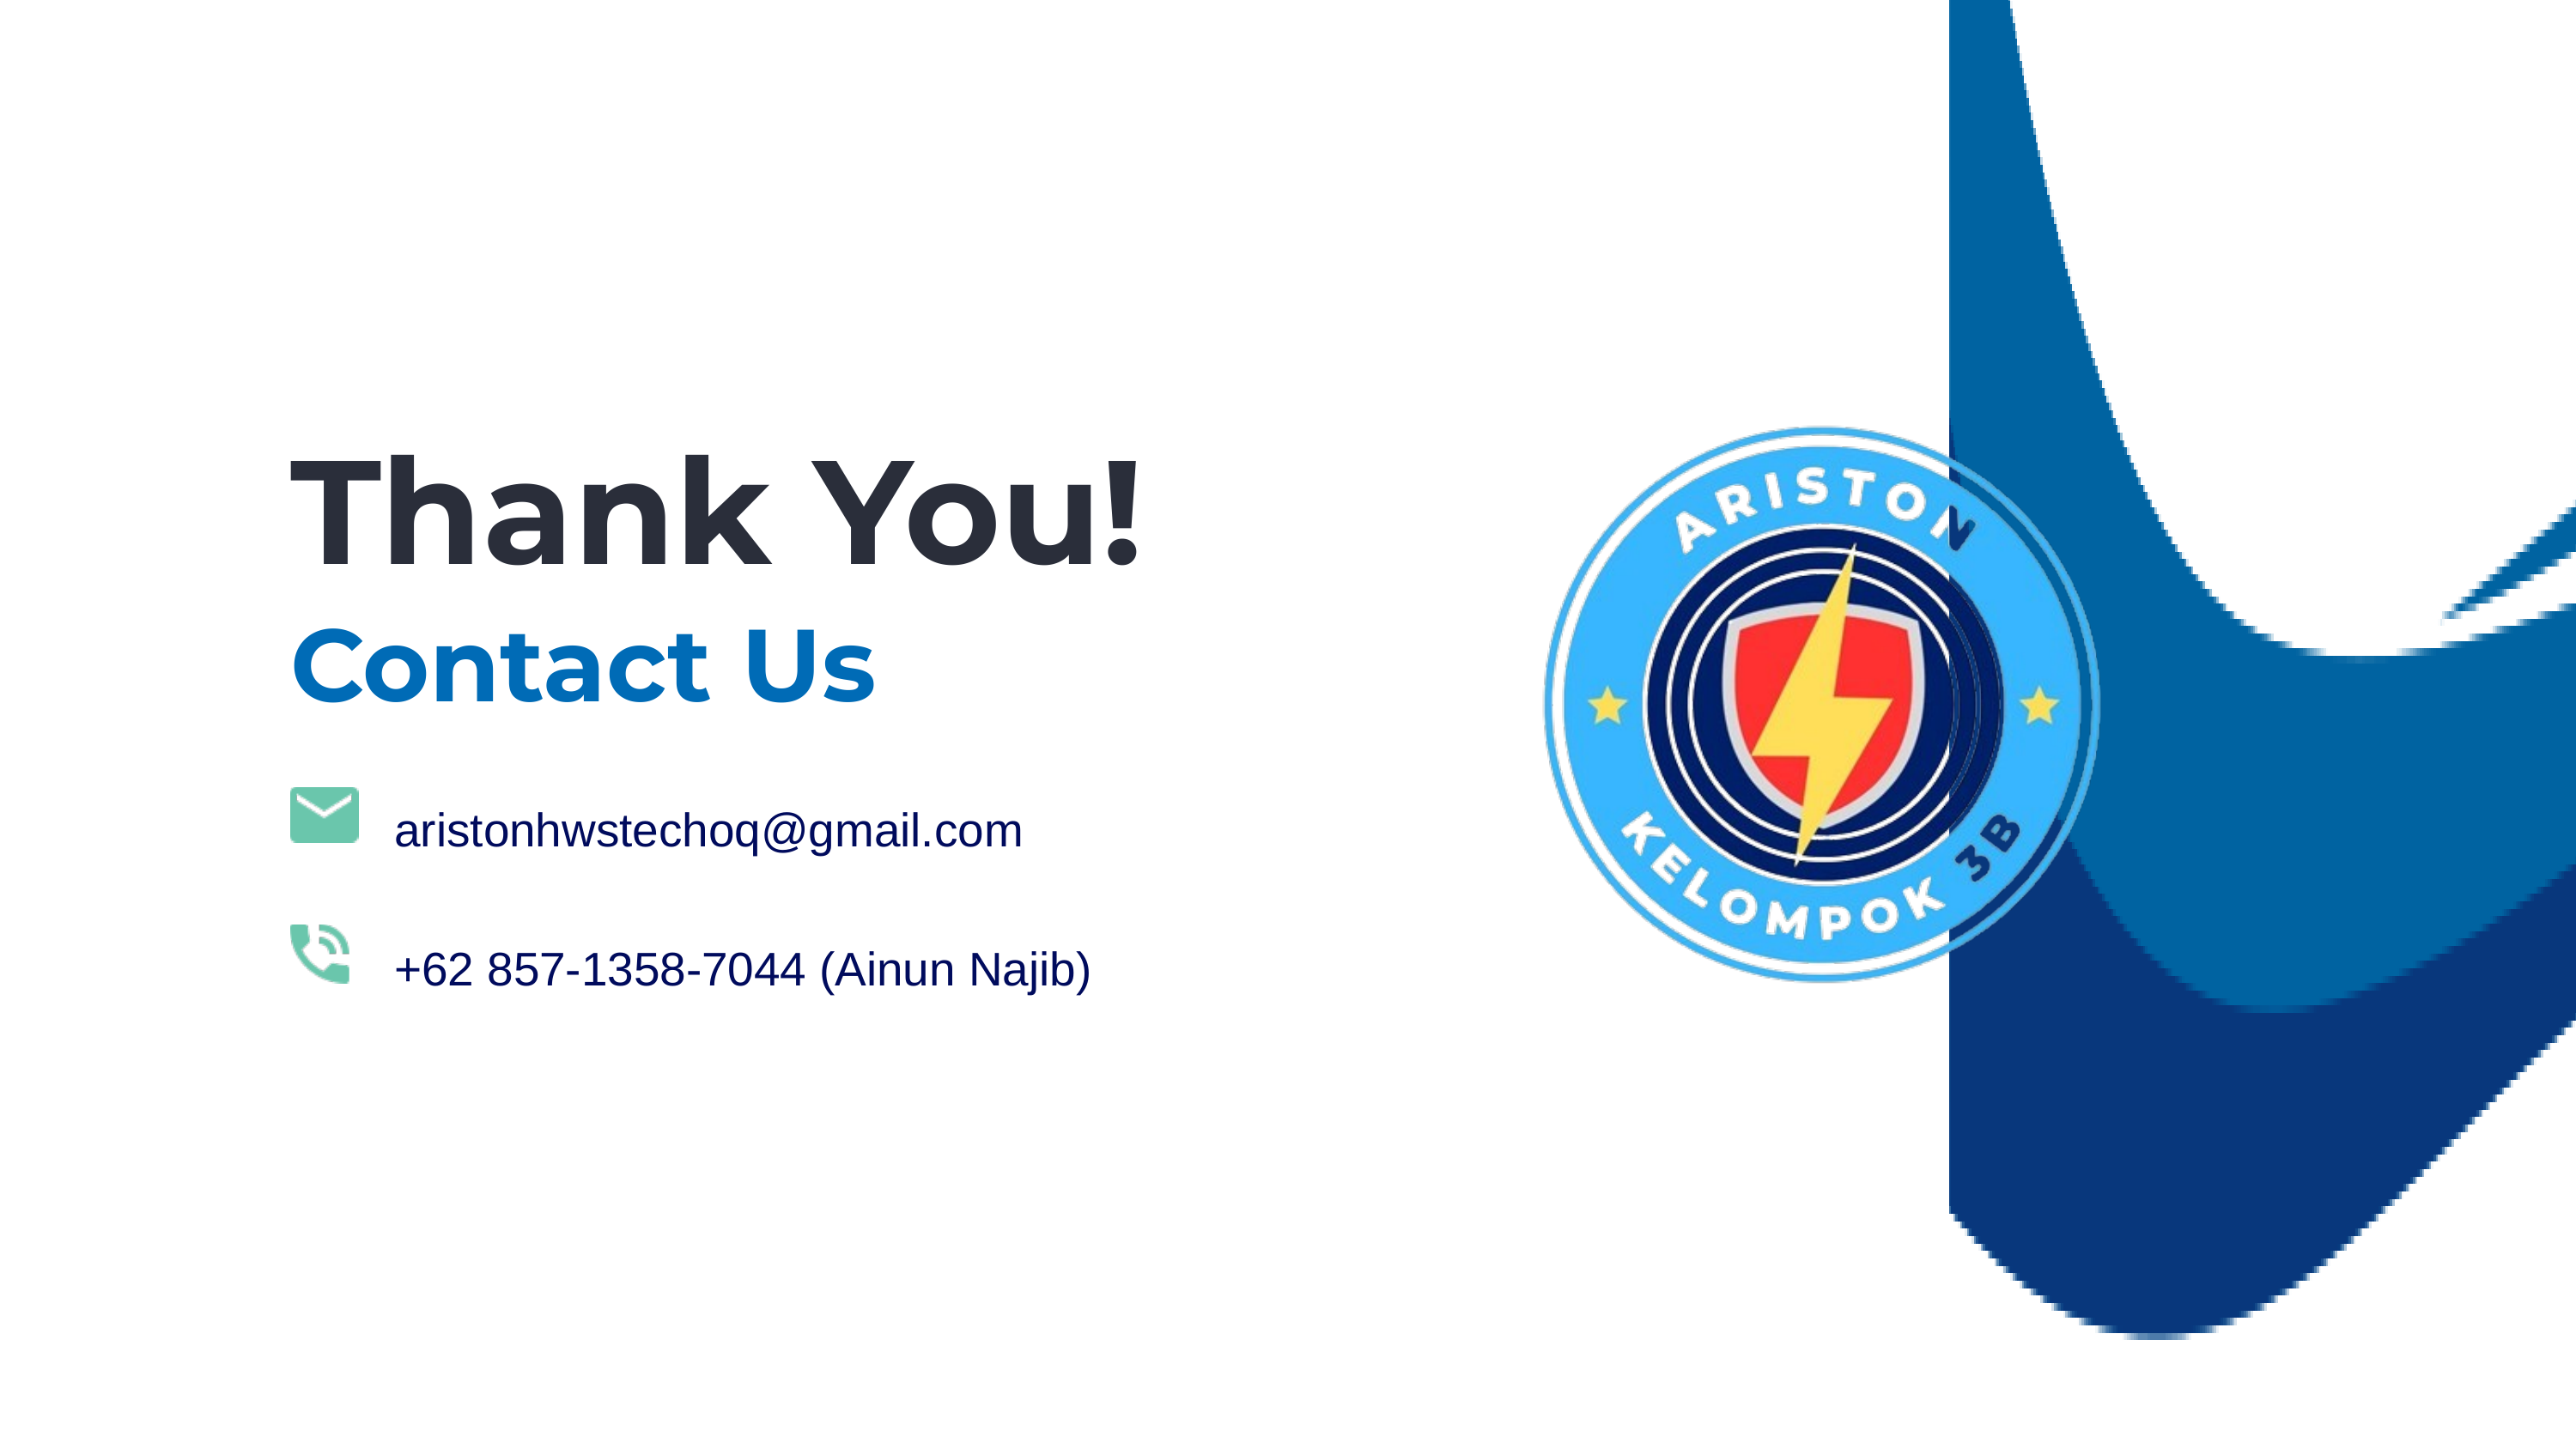

Thank You!

Contact Us
aristonhwstechoq@gmail.com

+62 857-1358-7044 (Ainun Najib)